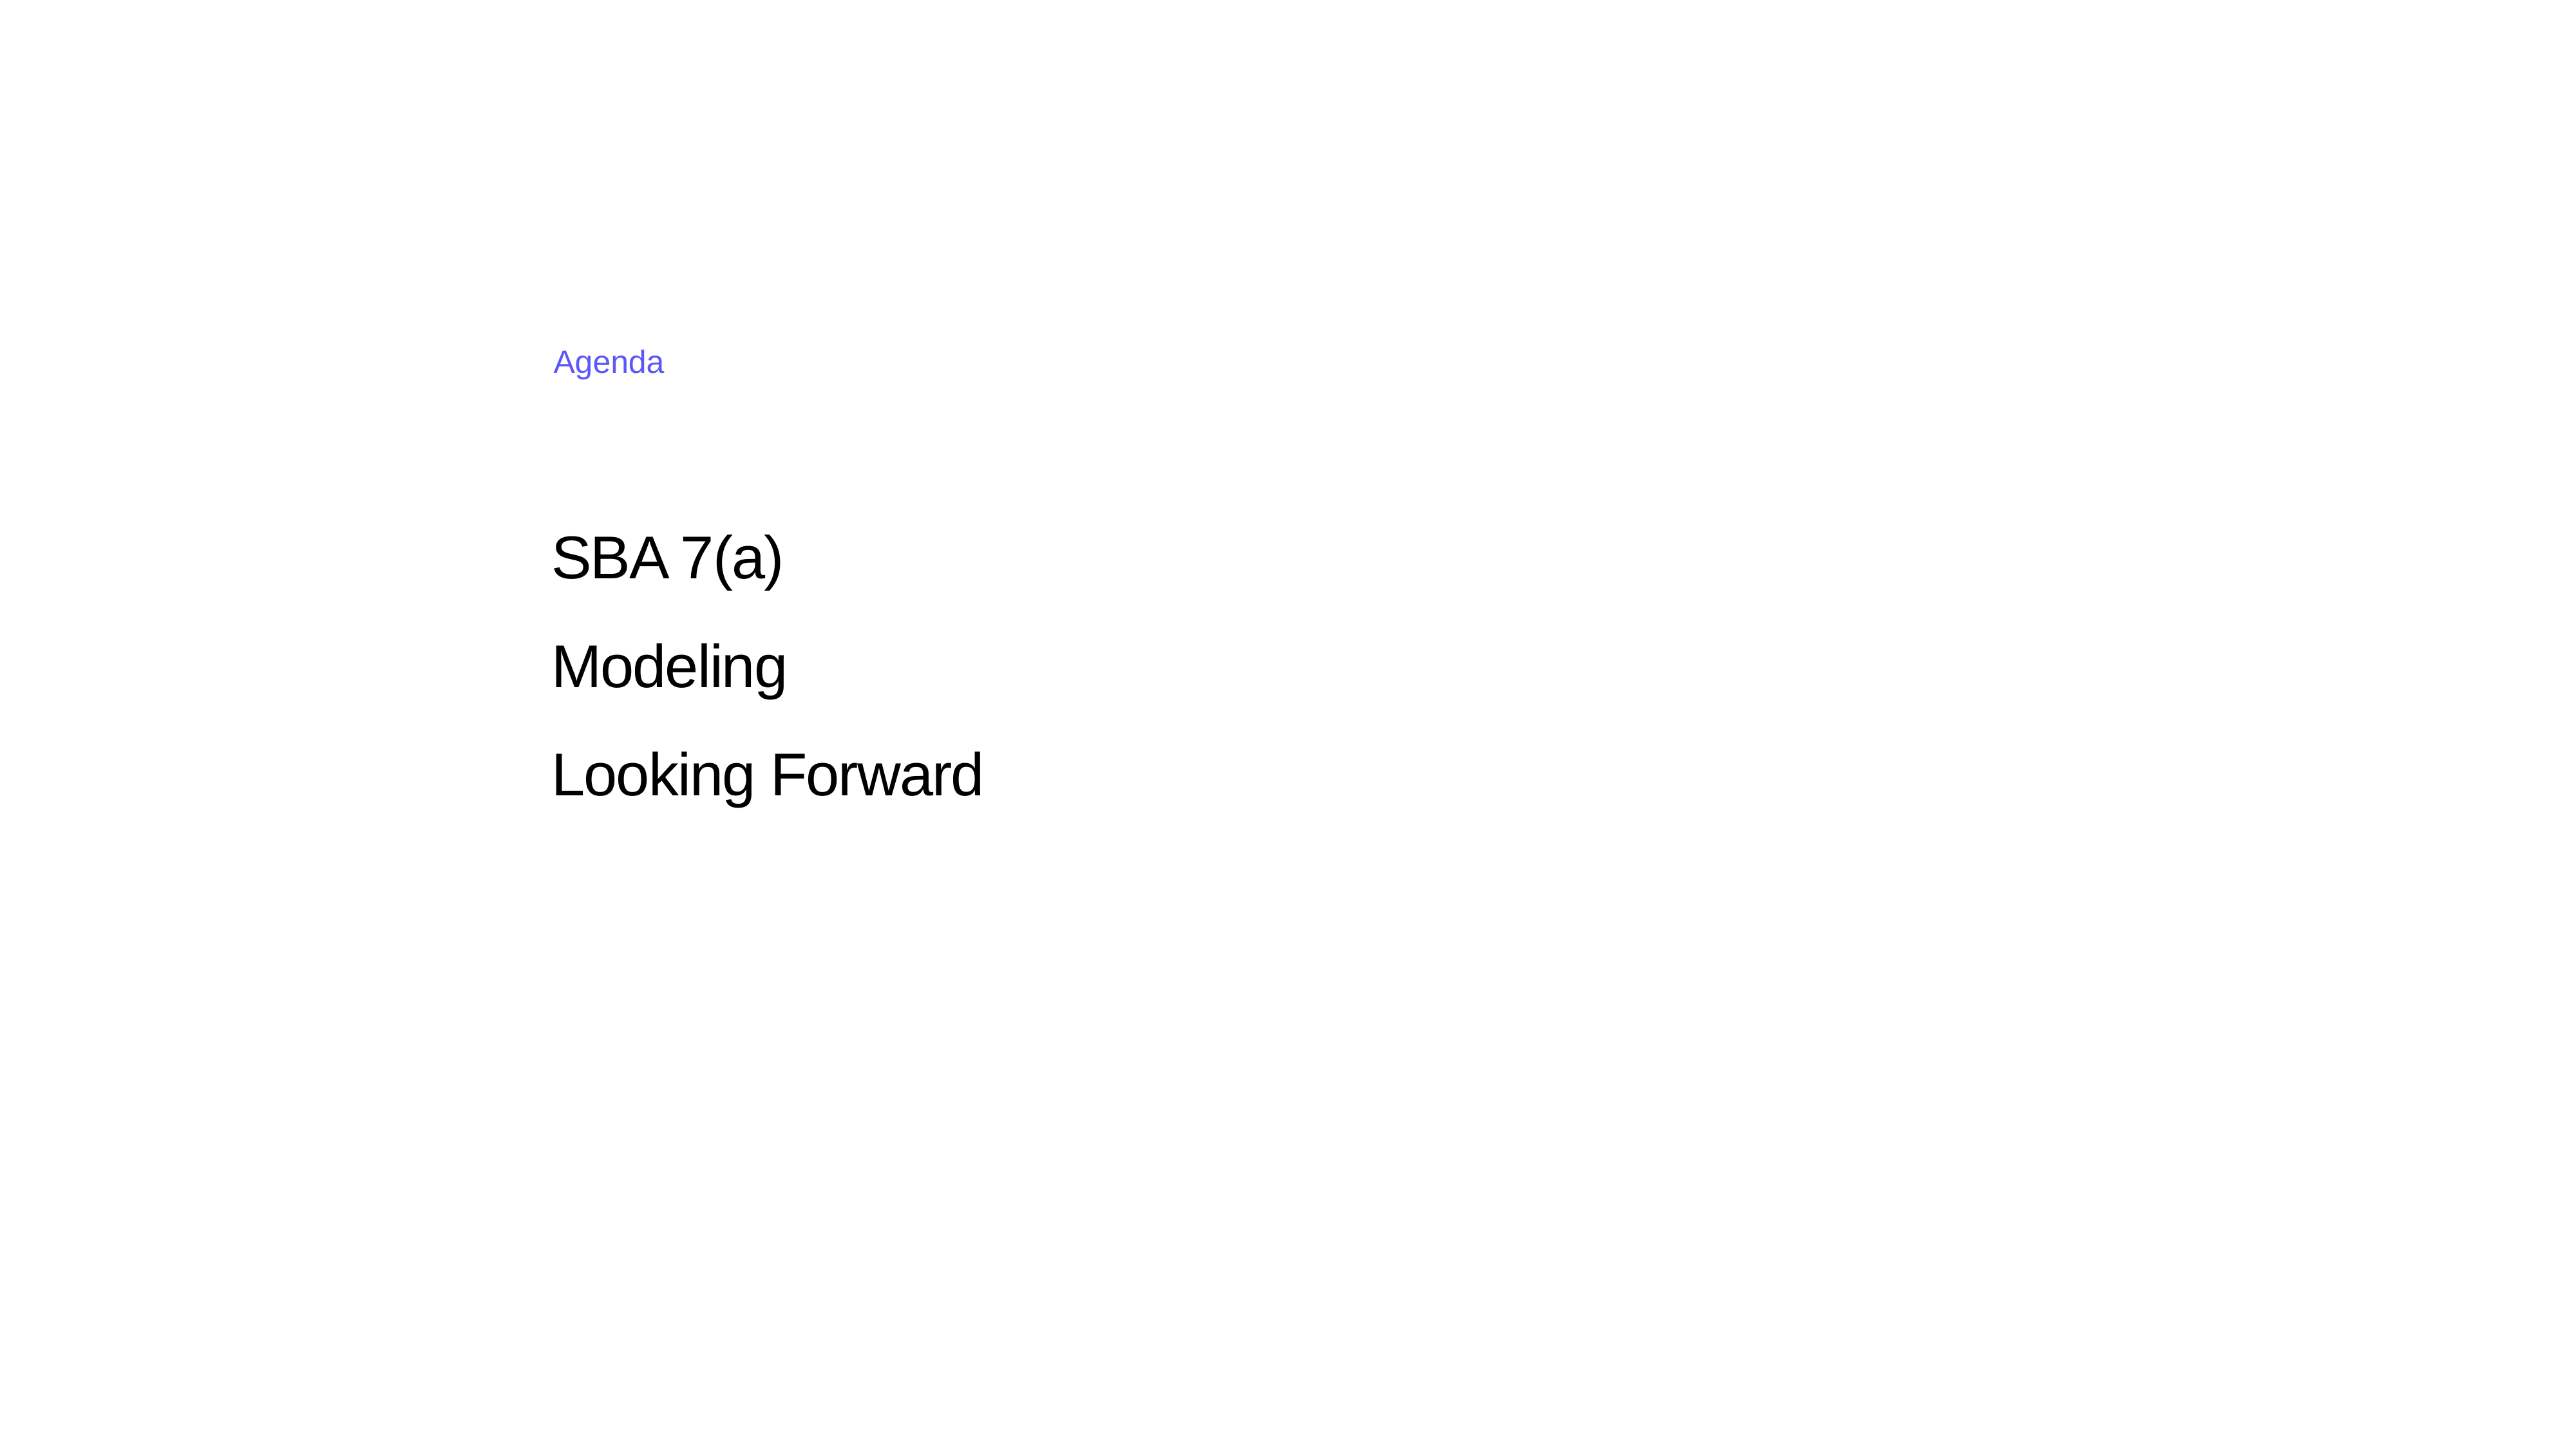

Agenda
# SBA 7(a)
Modeling
Looking Forward